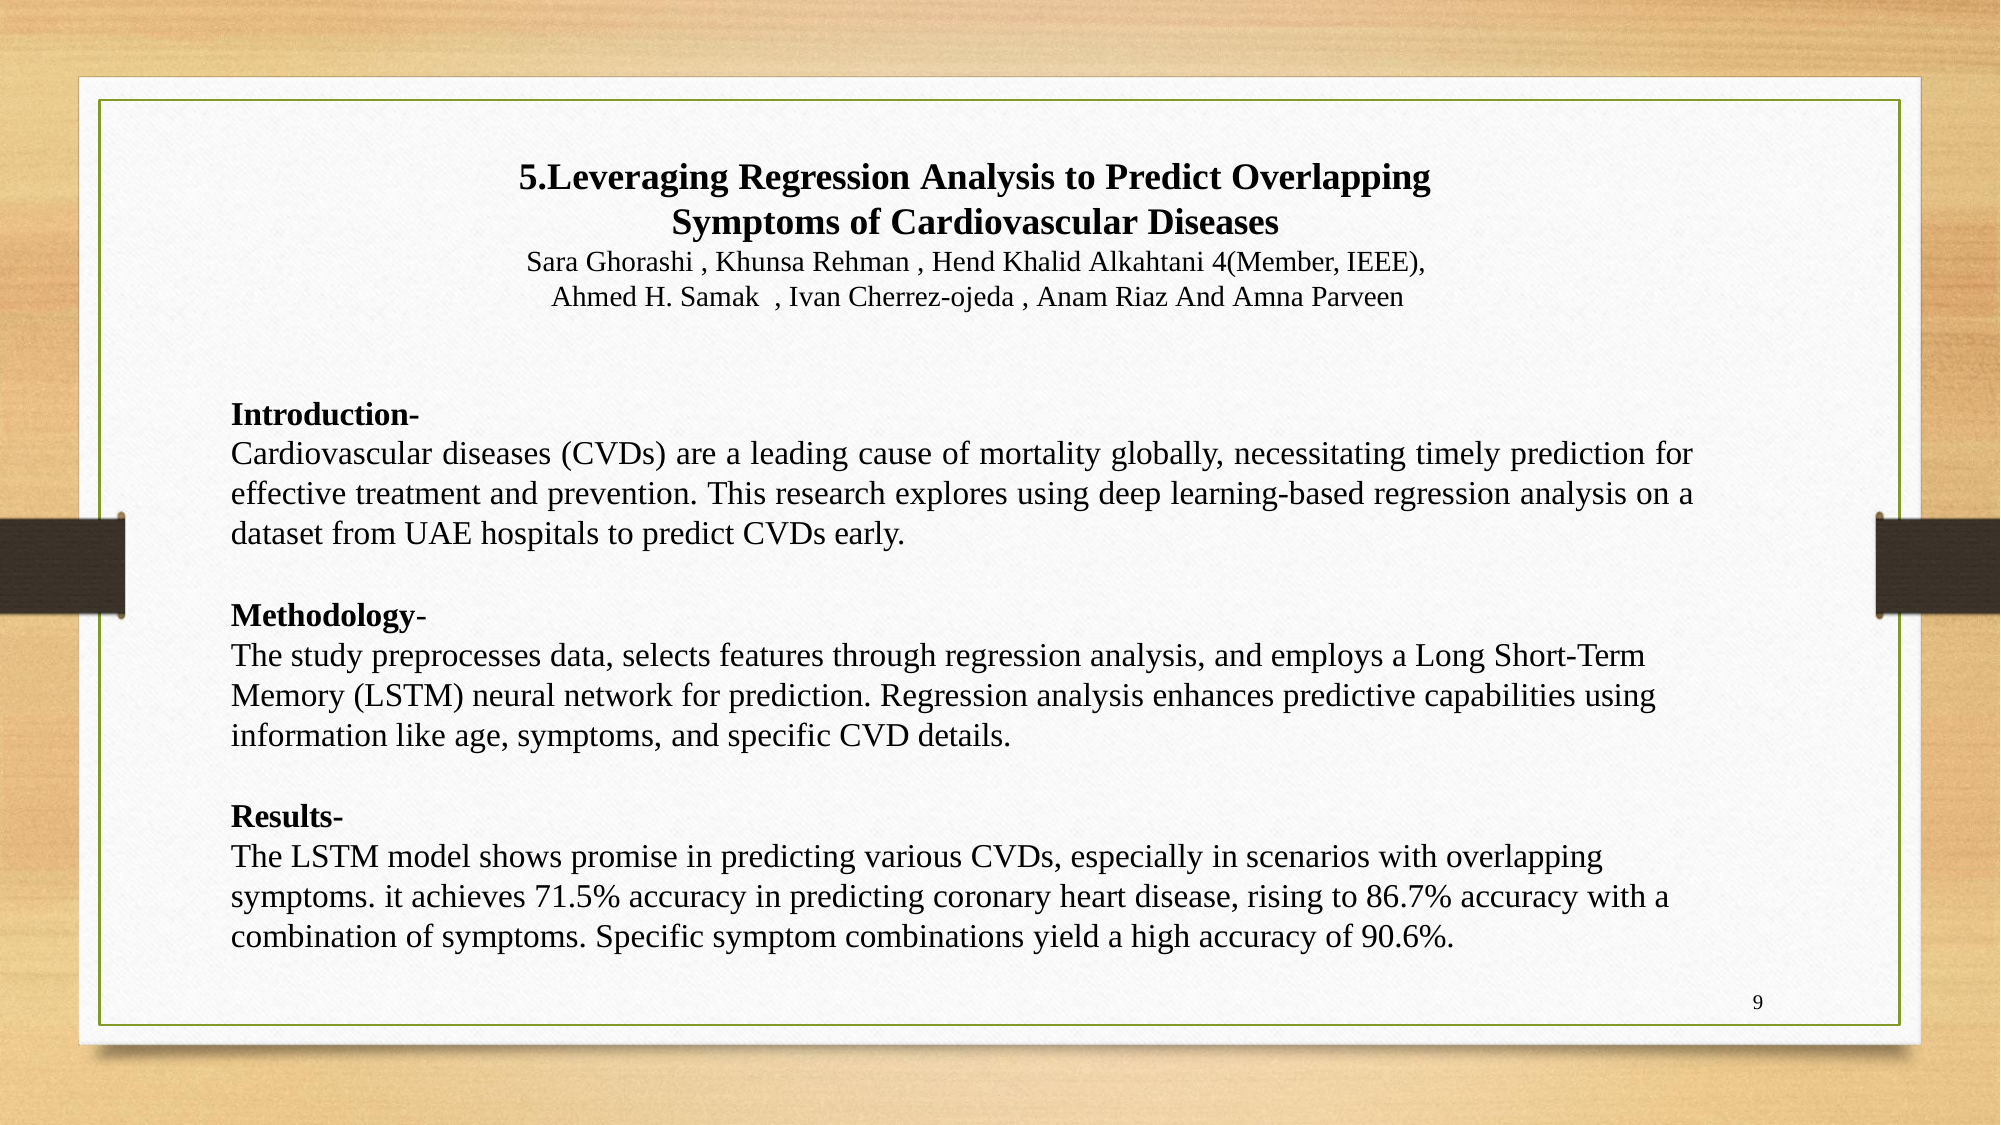

# 5.Leveraging Regression Analysis to Predict Overlapping Symptoms of Cardiovascular Diseases
Sara Ghorashi , Khunsa Rehman , Hend Khalid Alkahtani 4(Member, IEEE), Ahmed H. Samak , Ivan Cherrez-ojeda , Anam Riaz And Amna Parveen
Introduction-
Cardiovascular diseases (CVDs) are a leading cause of mortality globally, necessitating timely prediction for effective treatment and prevention. This research explores using deep learning-based regression analysis on a dataset from UAE hospitals to predict CVDs early.

Methodology-
The study preprocesses data, selects features through regression analysis, and employs a Long Short-Term Memory (LSTM) neural network for prediction. Regression analysis enhances predictive capabilities using information like age, symptoms, and specific CVD details.

Results-
The LSTM model shows promise in predicting various CVDs, especially in scenarios with overlapping symptoms. it achieves 71.5% accuracy in predicting coronary heart disease, rising to 86.7% accuracy with a combination of symptoms. Specific symptom combinations yield a high accuracy of 90.6%.
9